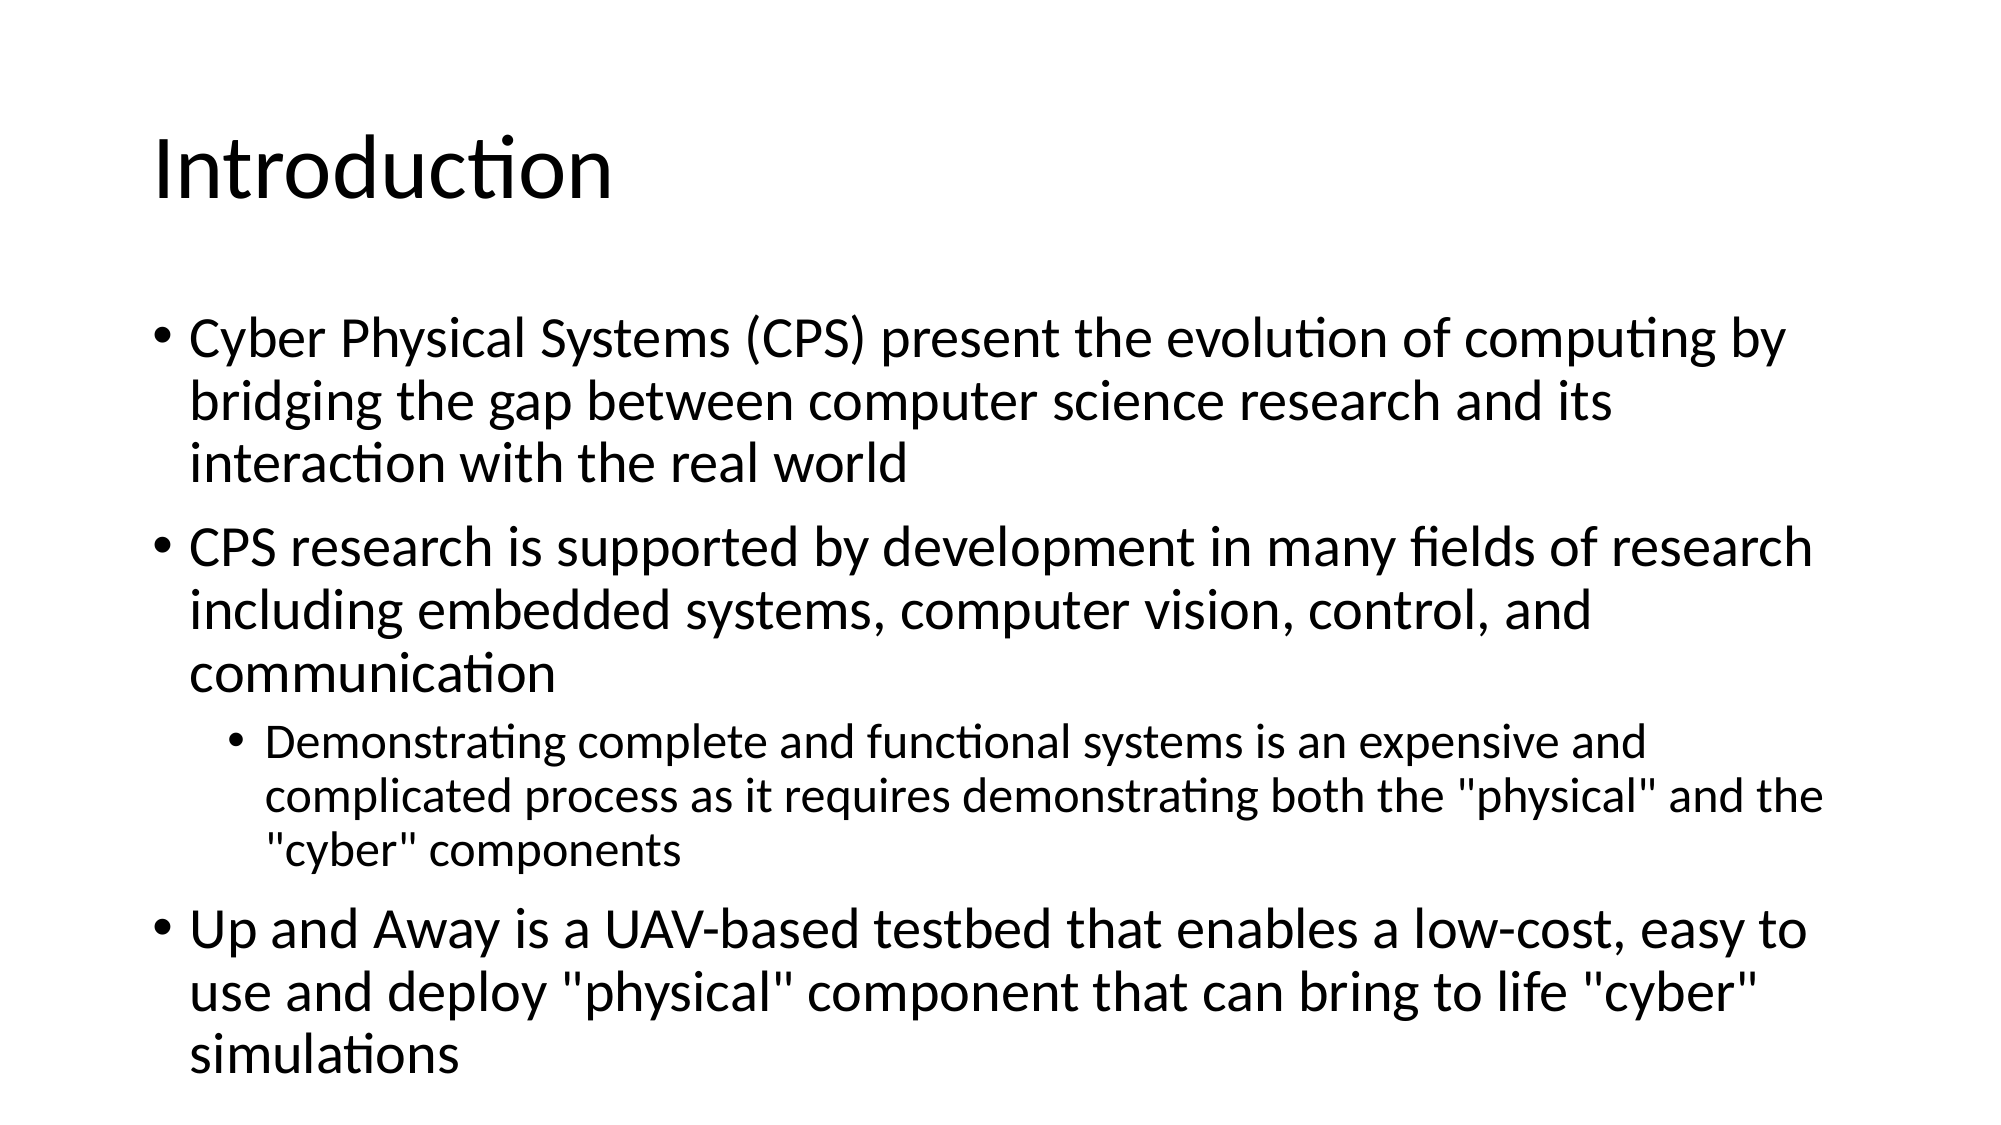

# Introduction
Cyber Physical Systems (CPS) present the evolution of computing by bridging the gap between computer science research and its interaction with the real world
CPS research is supported by development in many fields of research including embedded systems, computer vision, control, and communication
Demonstrating complete and functional systems is an expensive and complicated process as it requires demonstrating both the "physical" and the "cyber" components
Up and Away is a UAV-based testbed that enables a low-cost, easy to use and deploy "physical" component that can bring to life "cyber" simulations